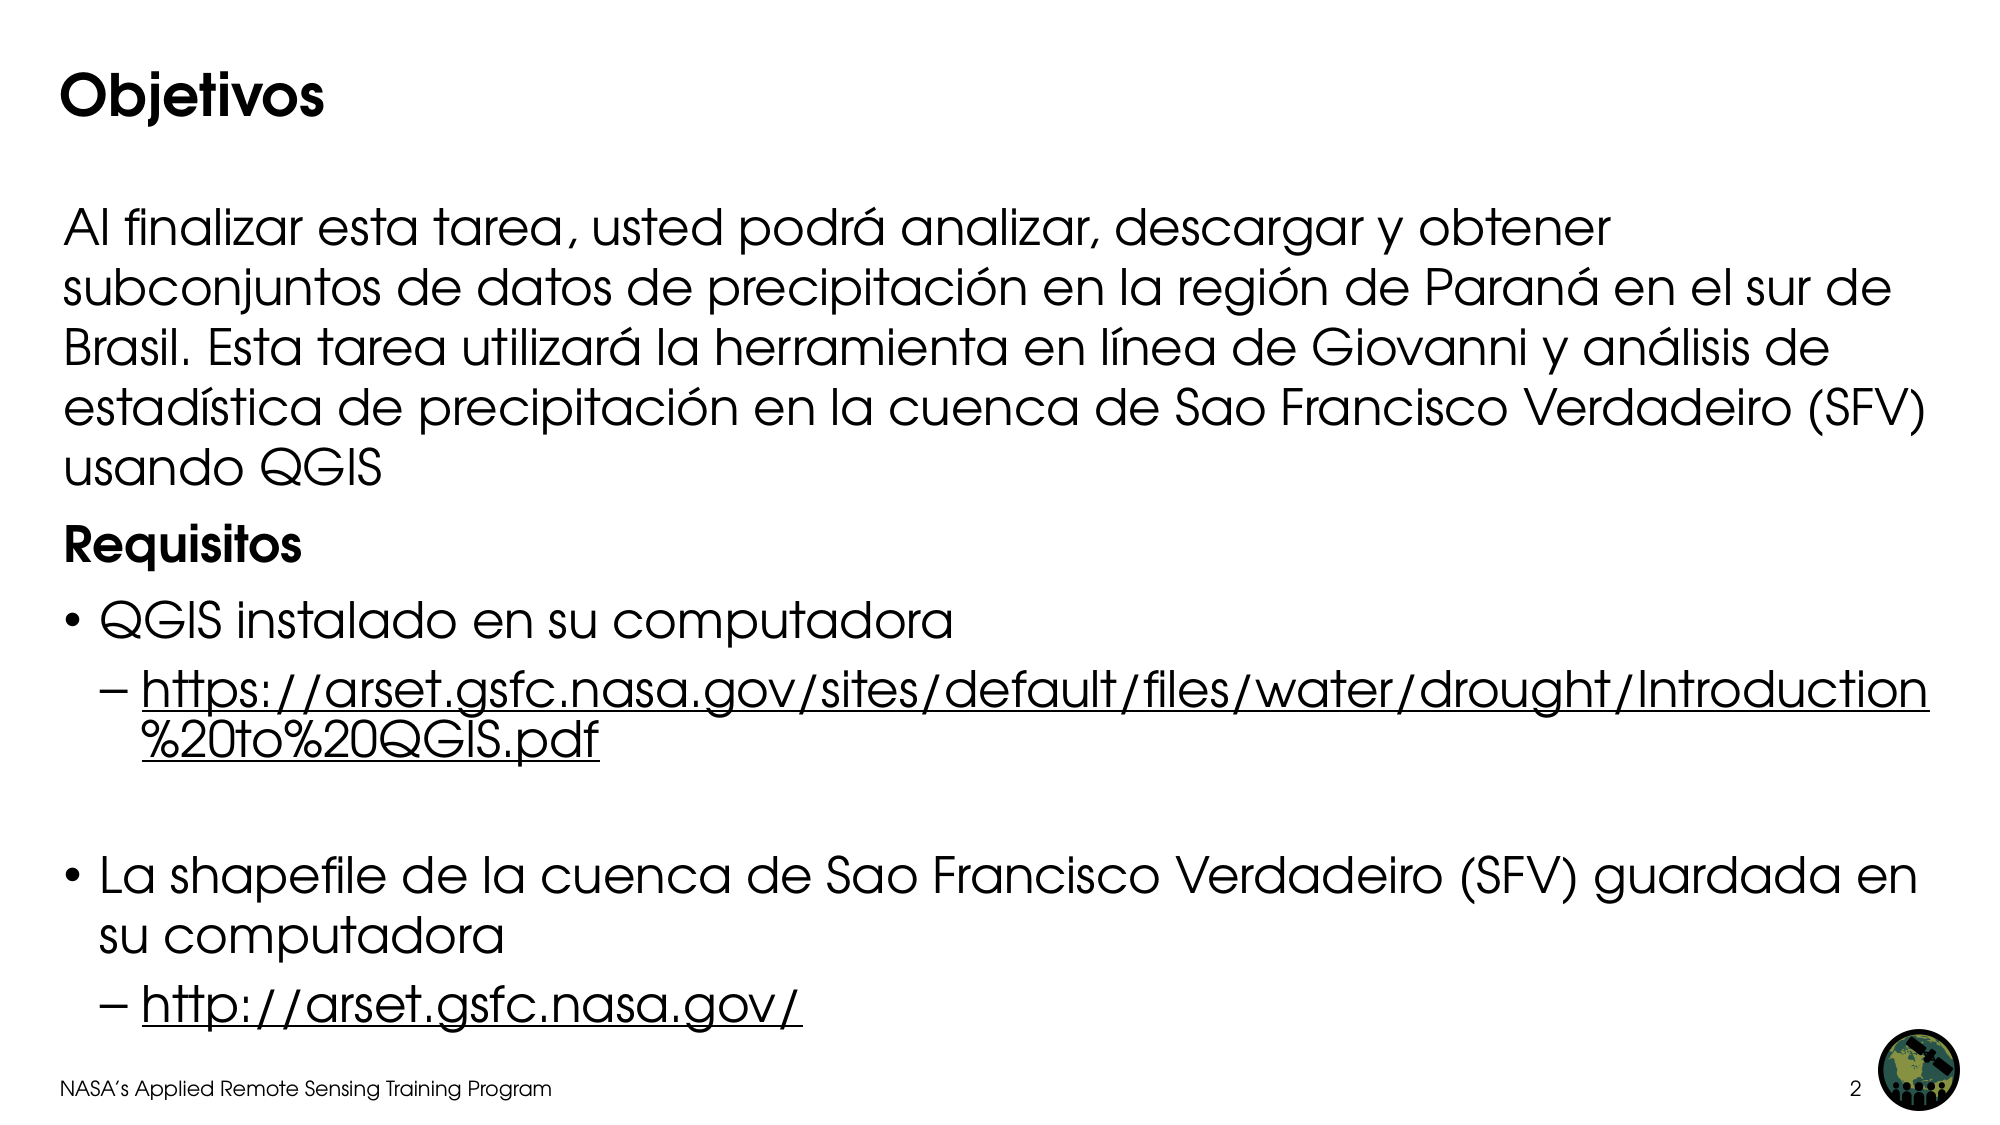

# Objetivos
Al finalizar esta tarea, usted podrá analizar, descargar y obtener subconjuntos de datos de precipitación en la región de Paraná en el sur de Brasil. Esta tarea utilizará la herramienta en línea de Giovanni y análisis de estadística de precipitación en la cuenca de Sao Francisco Verdadeiro (SFV) usando QGIS
Requisitos
QGIS instalado en su computadora
https://arset.gsfc.nasa.gov/sites/default/files/water/drought/Introduction%20to%20QGIS.pdf
La shapefile de la cuenca de Sao Francisco Verdadeiro (SFV) guardada en su computadora
http://arset.gsfc.nasa.gov/